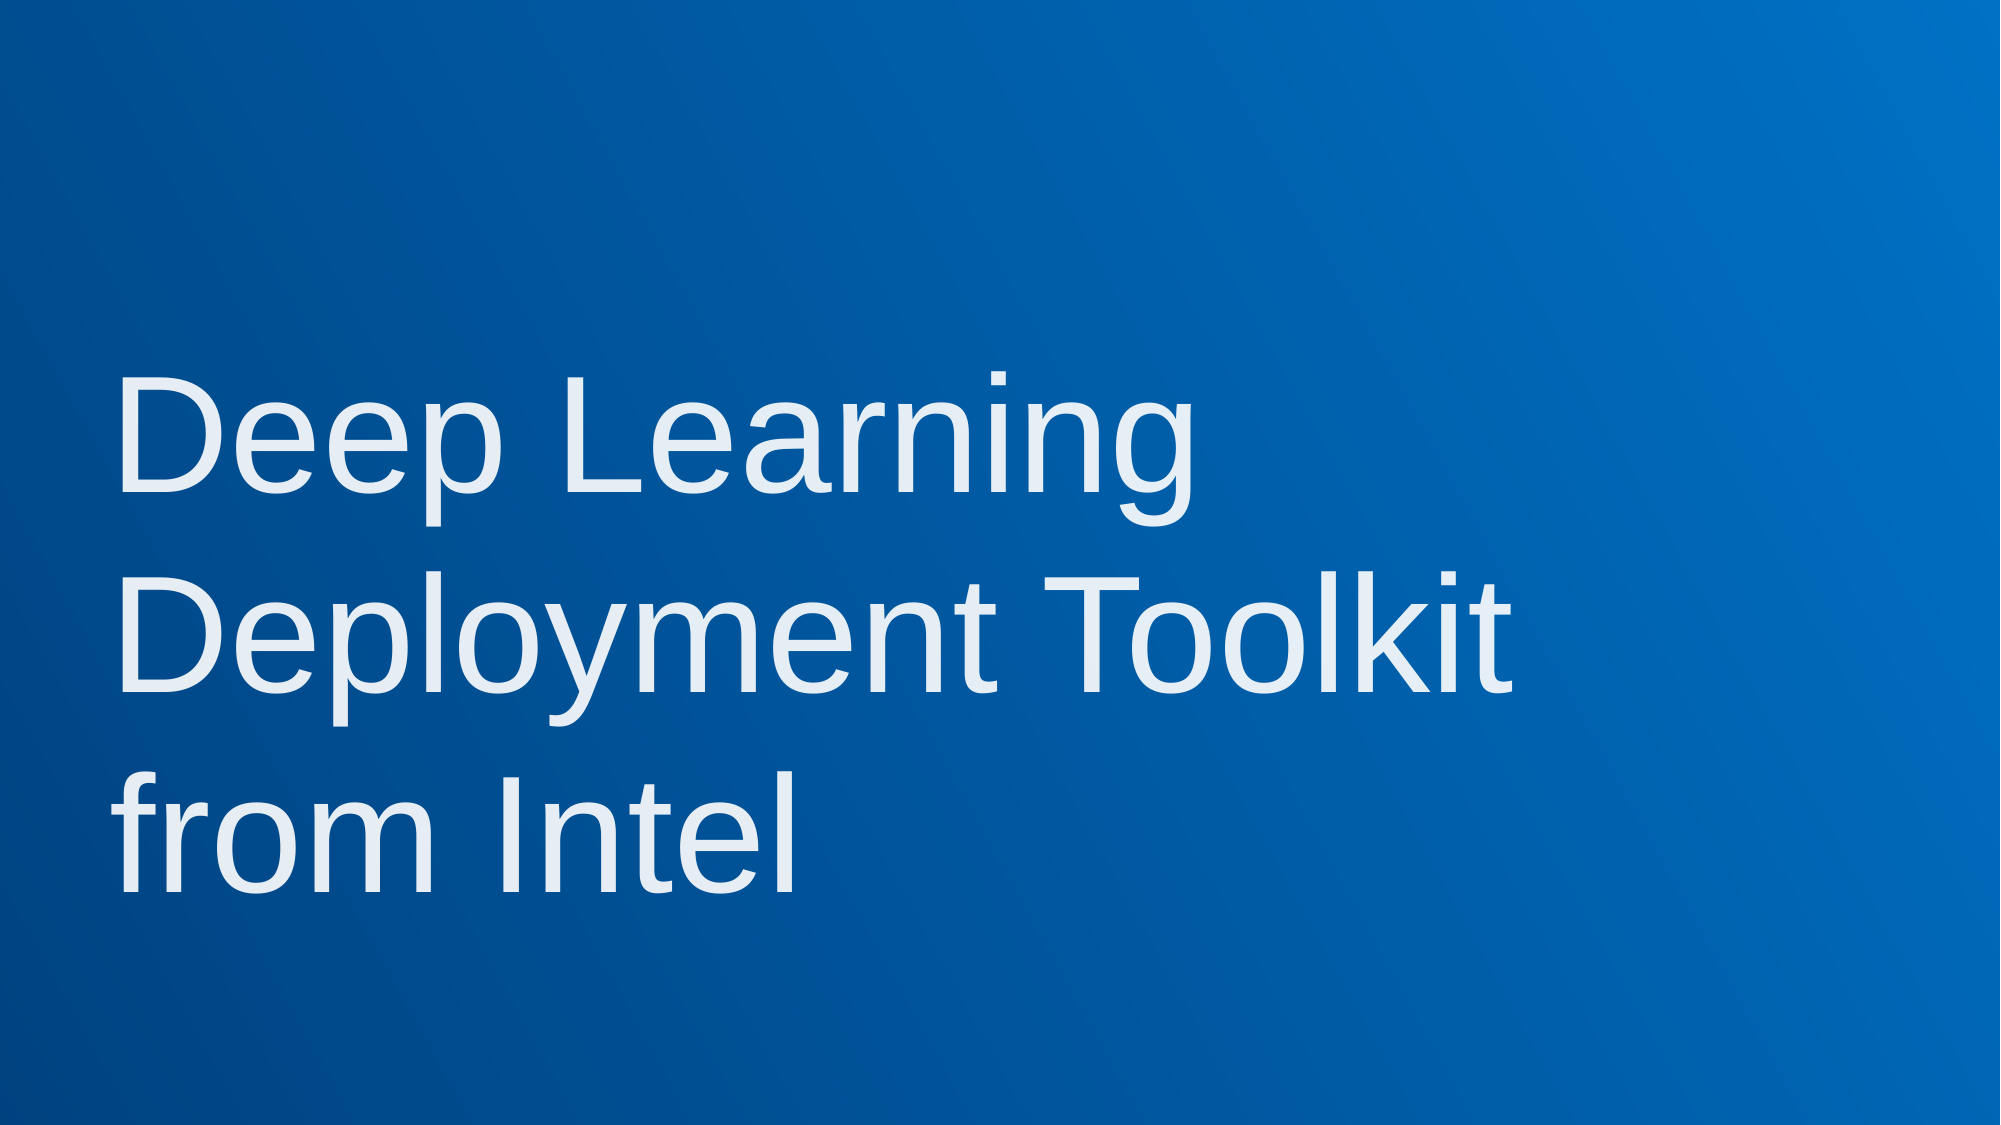

# Deep Learning Deployment Toolkit from Intel